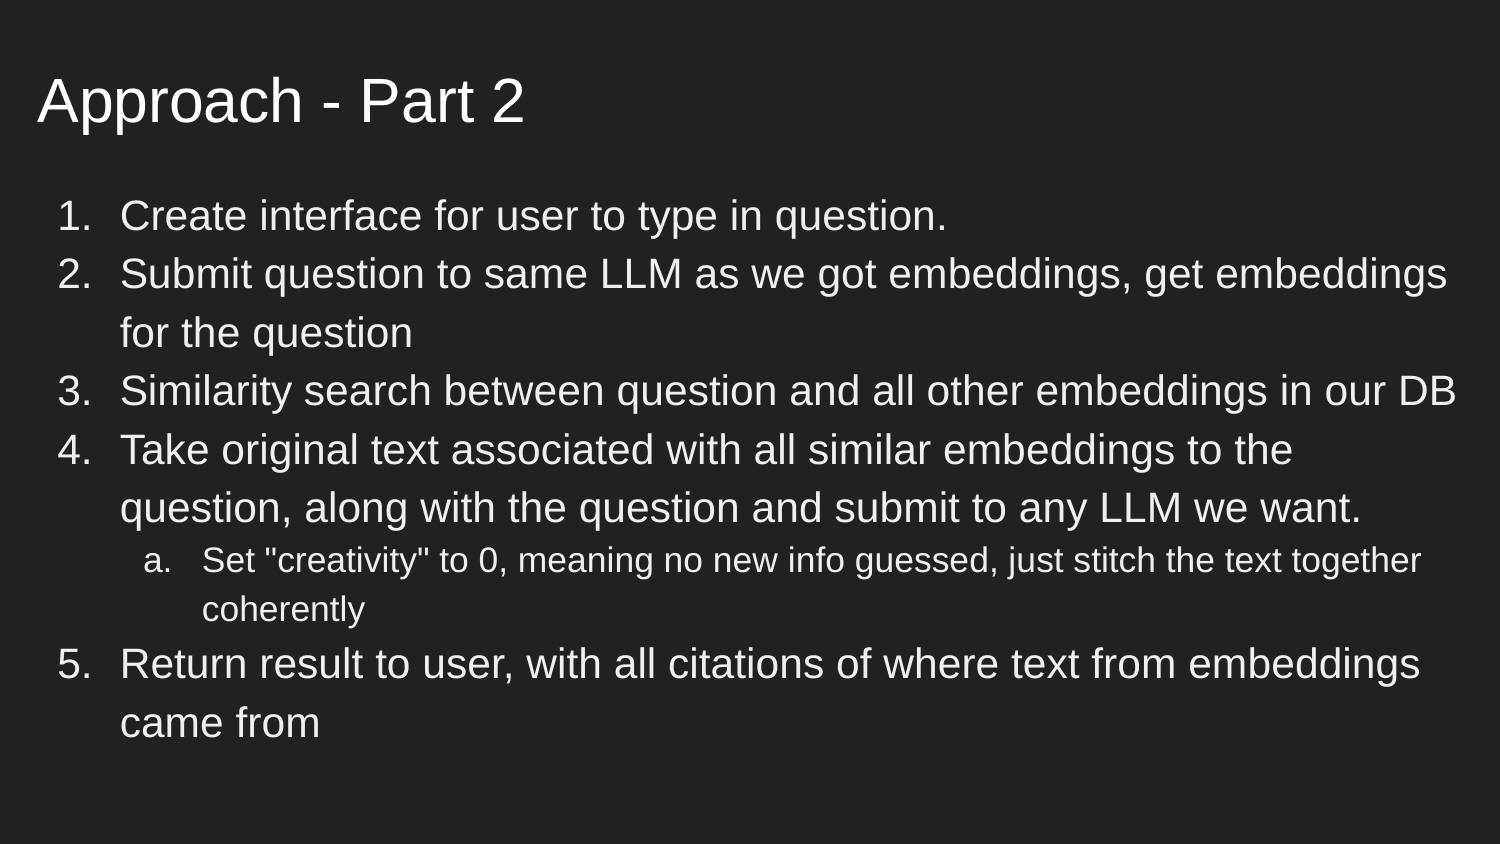

# Approach - Part 2
Create interface for user to type in question.
Submit question to same LLM as we got embeddings, get embeddings for the question
Similarity search between question and all other embeddings in our DB
Take original text associated with all similar embeddings to the question, along with the question and submit to any LLM we want.
Set "creativity" to 0, meaning no new info guessed, just stitch the text together coherently
Return result to user, with all citations of where text from embeddings came from